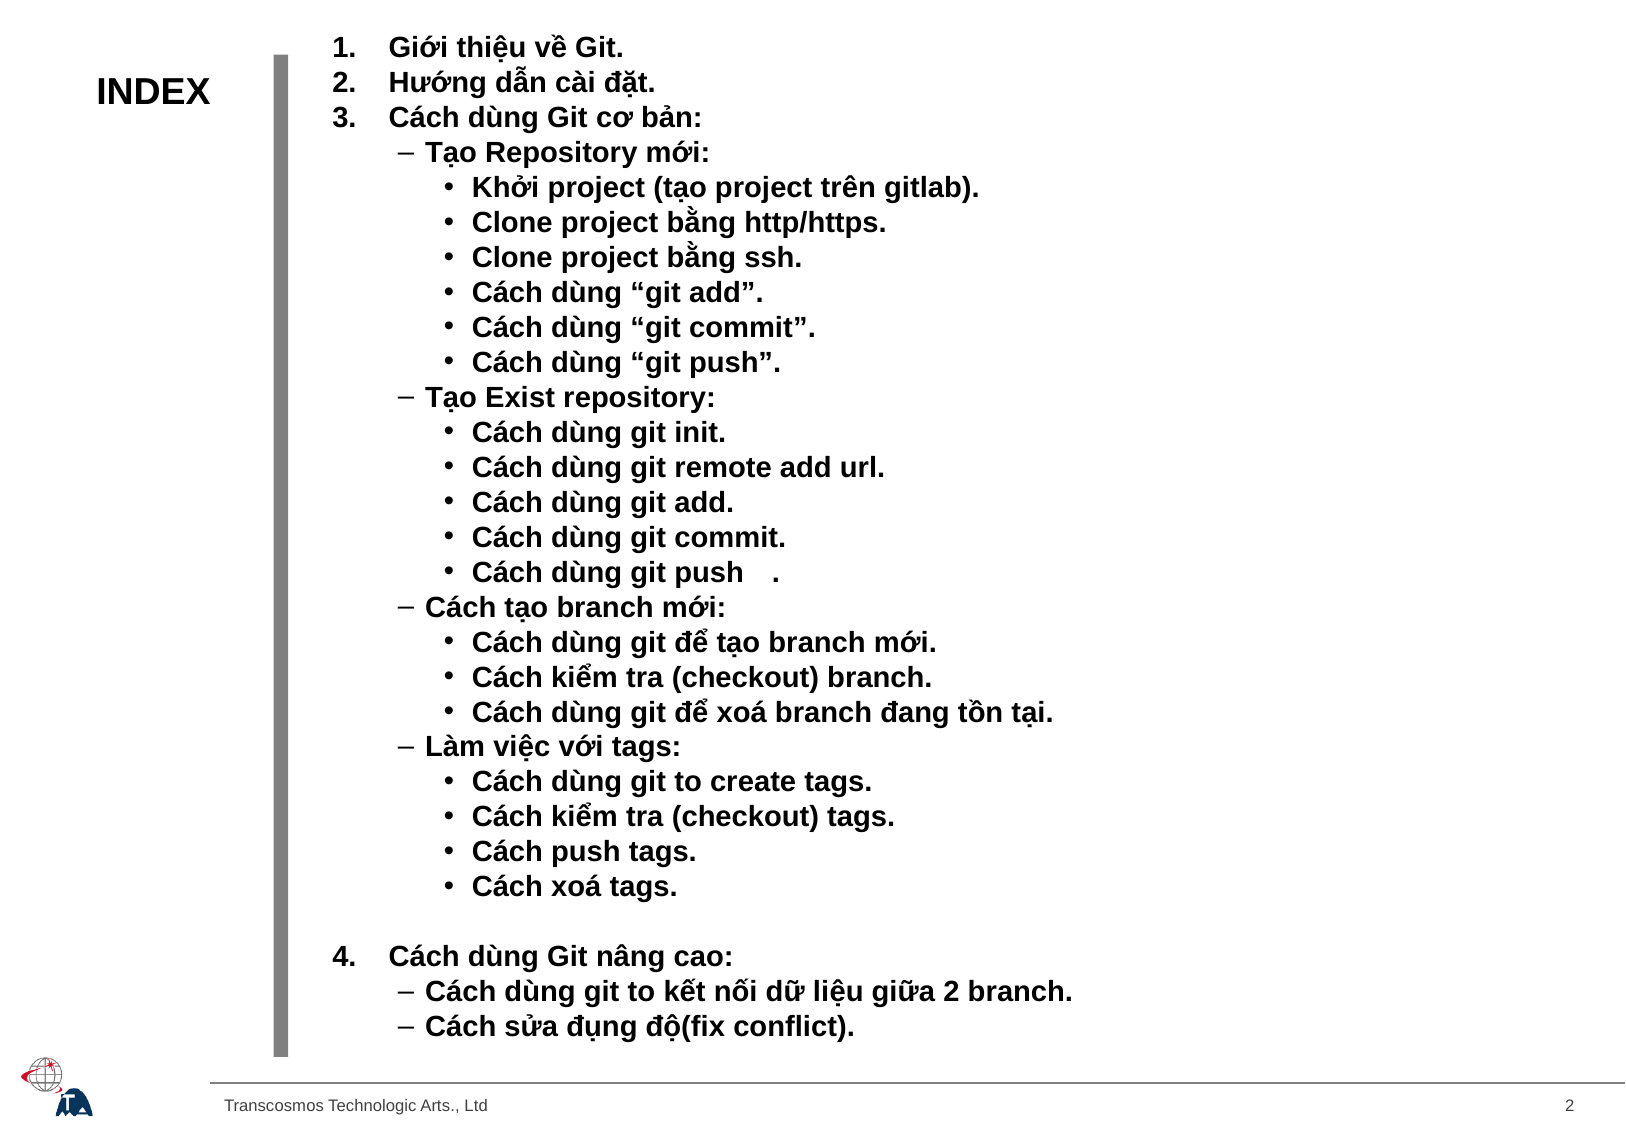

Giới thiệu về Git.
Hướng dẫn cài đặt.
Cách dùng Git cơ bản:
Tạo Repository mới:
Khởi project (tạo project trên gitlab).
Clone project bằng http/https.
Clone project bằng ssh.
Cách dùng “git add”.
Cách dùng “git commit”.
Cách dùng “git push”.
Tạo Exist repository:
Cách dùng git init.
Cách dùng git remote add url.
Cách dùng git add.
Cách dùng git commit.
Cách dùng git push	.
Cách tạo branch mới:
Cách dùng git để tạo branch mới.
Cách kiểm tra (checkout) branch.
Cách dùng git để xoá branch đang tồn tại.
Làm việc với tags:
Cách dùng git to create tags.
Cách kiểm tra (checkout) tags.
Cách push tags.
Cách xoá tags.

Cách dùng Git nâng cao:
Cách dùng git to kết nối dữ liệu giữa 2 branch.
Cách sửa đụng độ(fix conflict).